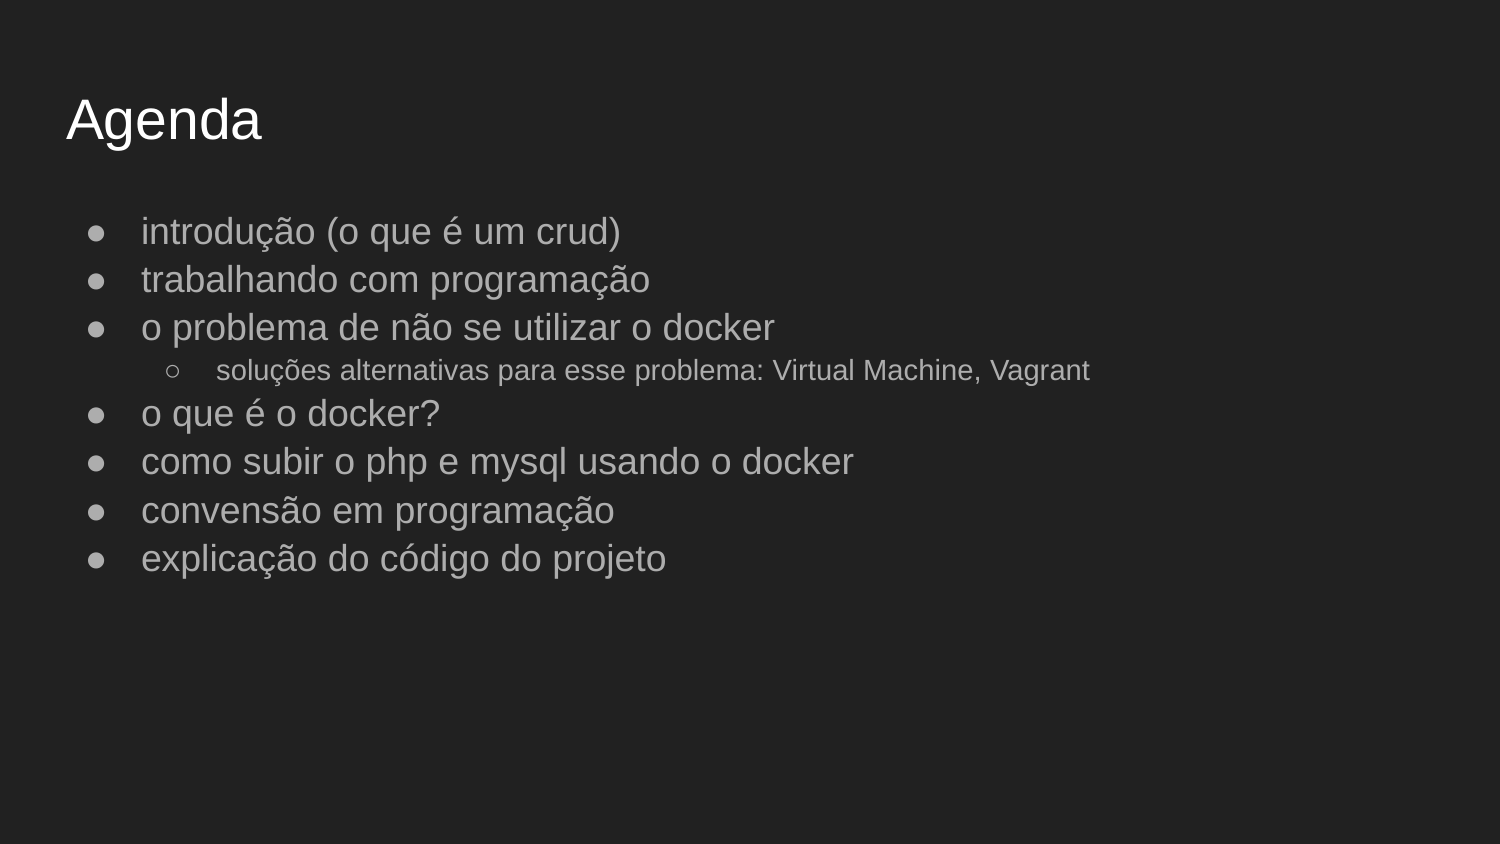

# Agenda
introdução (o que é um crud)
trabalhando com programação
o problema de não se utilizar o docker
soluções alternativas para esse problema: Virtual Machine, Vagrant
o que é o docker?
como subir o php e mysql usando o docker
convensão em programação
explicação do código do projeto